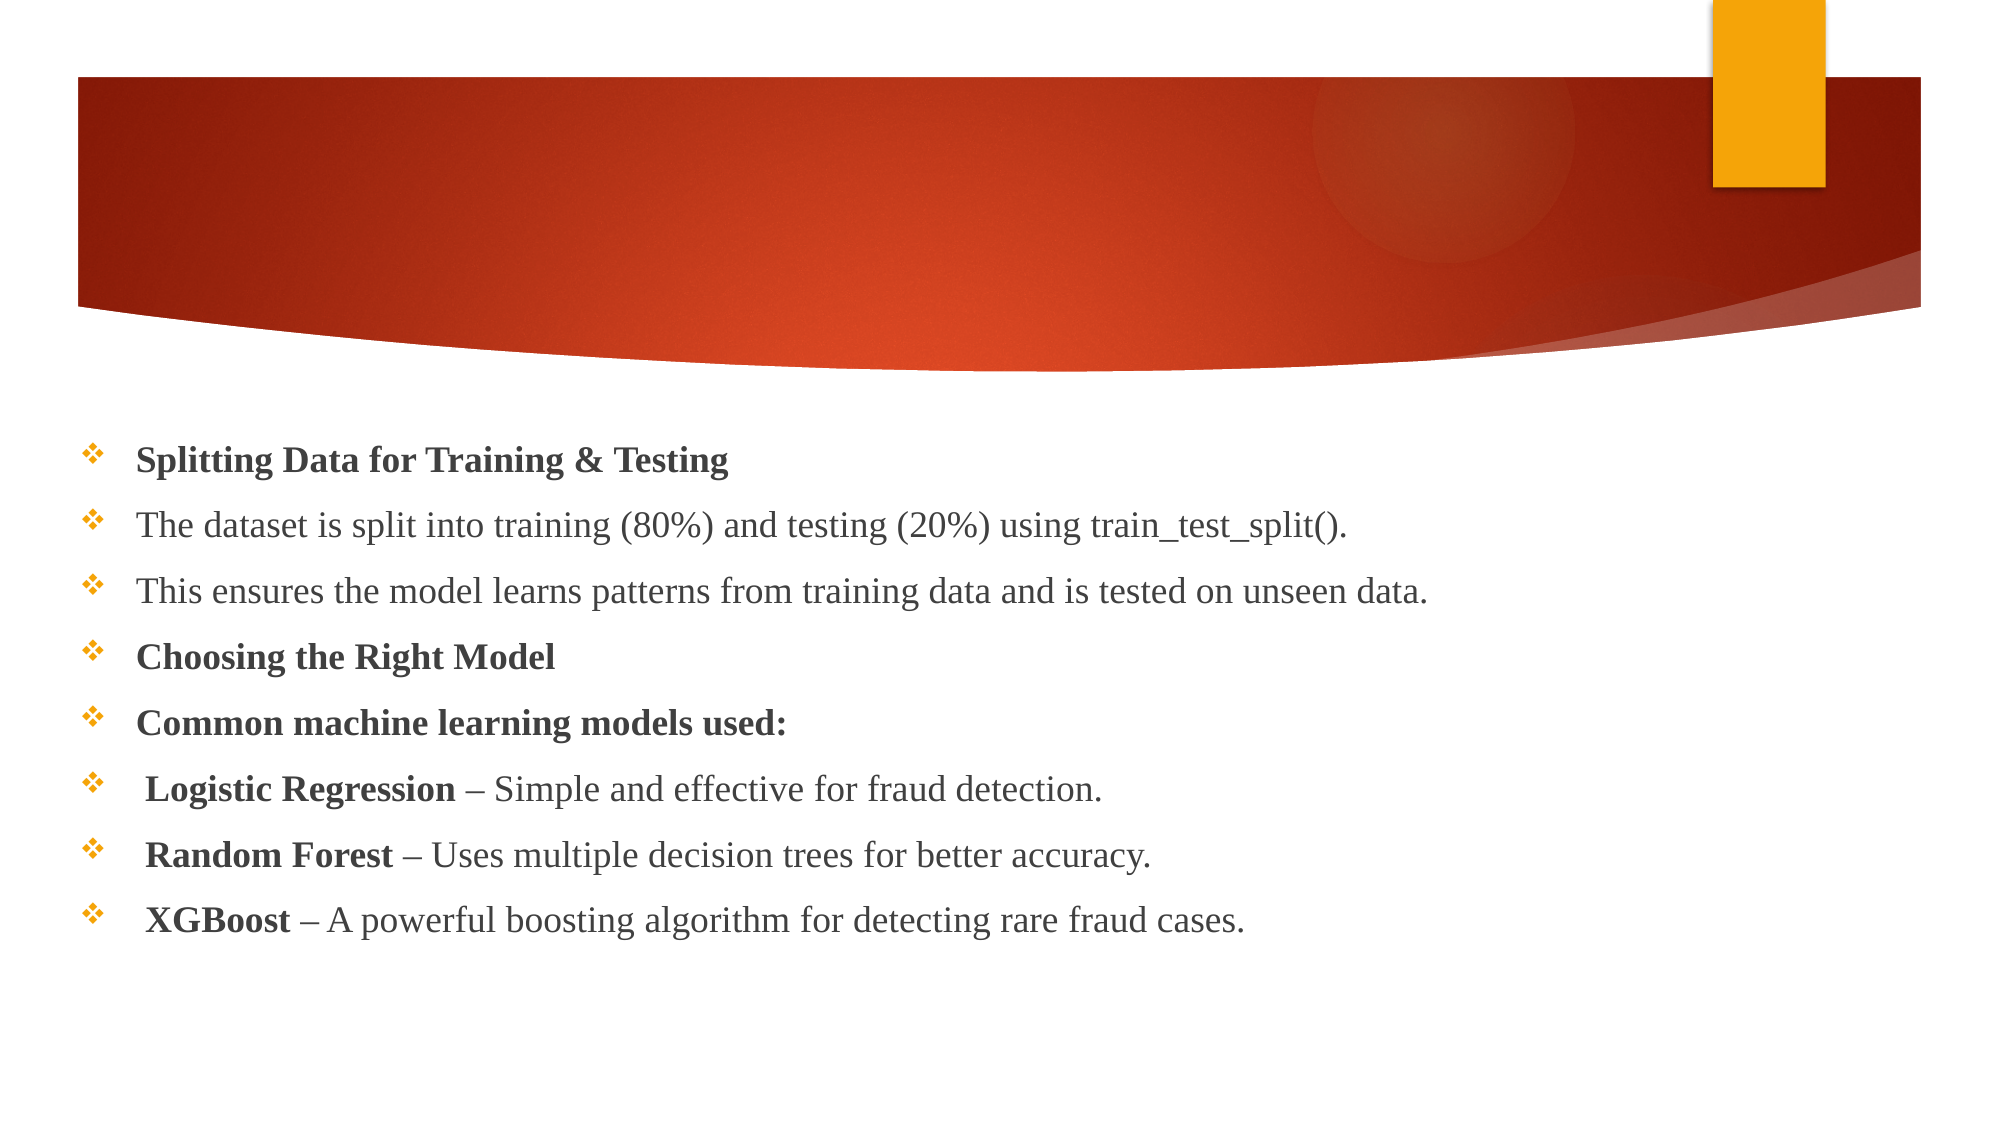

#
Splitting Data for Training & Testing
The dataset is split into training (80%) and testing (20%) using train_test_split().
This ensures the model learns patterns from training data and is tested on unseen data.
Choosing the Right Model
Common machine learning models used:
 Logistic Regression – Simple and effective for fraud detection.
 Random Forest – Uses multiple decision trees for better accuracy.
 XGBoost – A powerful boosting algorithm for detecting rare fraud cases.